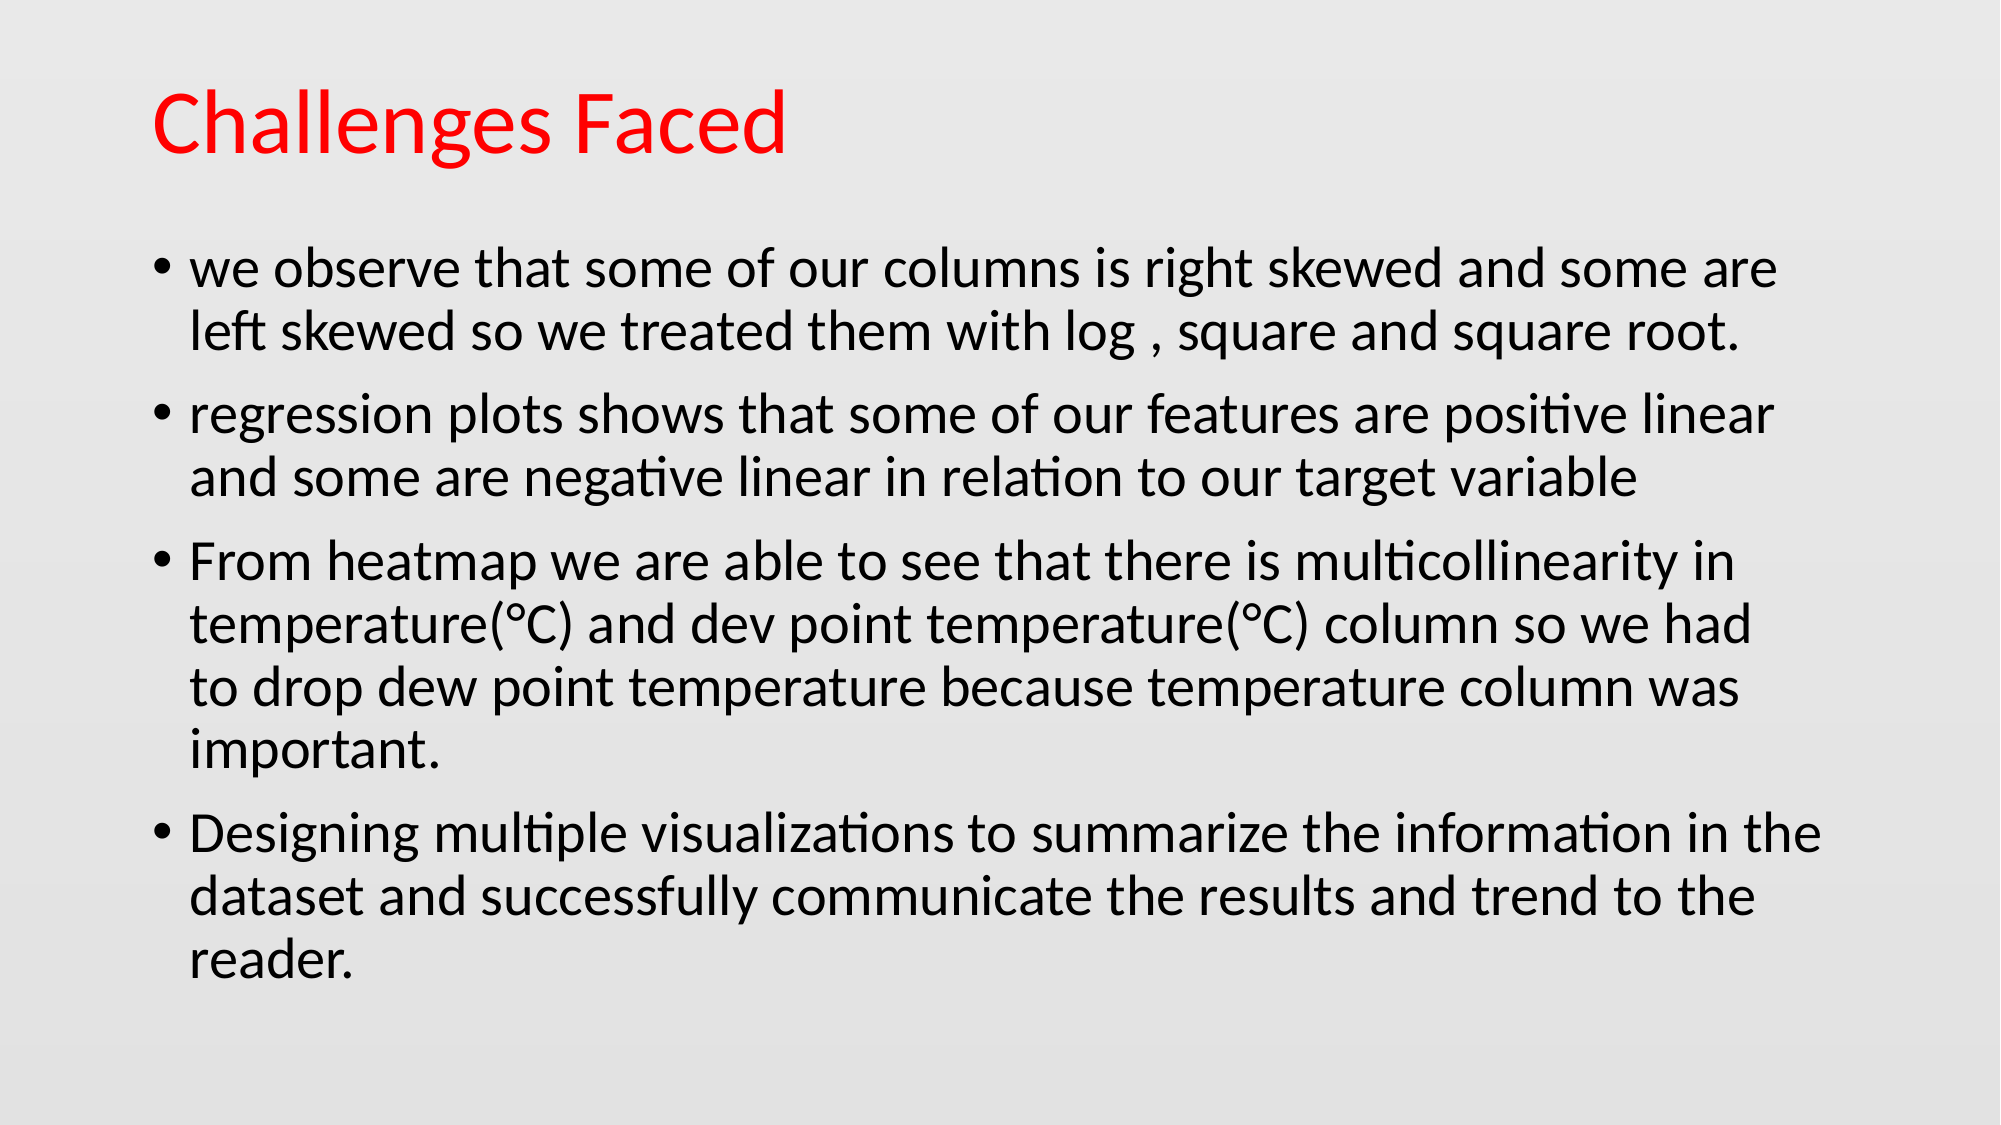

# Challenges Faced
we observe that some of our columns is right skewed and some are left skewed so we treated them with log , square and square root.
regression plots shows that some of our features are positive linear and some are negative linear in relation to our target variable
From heatmap we are able to see that there is multicollinearity in temperature(°C) and dev point temperature(°C) column so we had to drop dew point temperature because temperature column was important.
Designing multiple visualizations to summarize the information in the dataset and successfully communicate the results and trend to the reader.